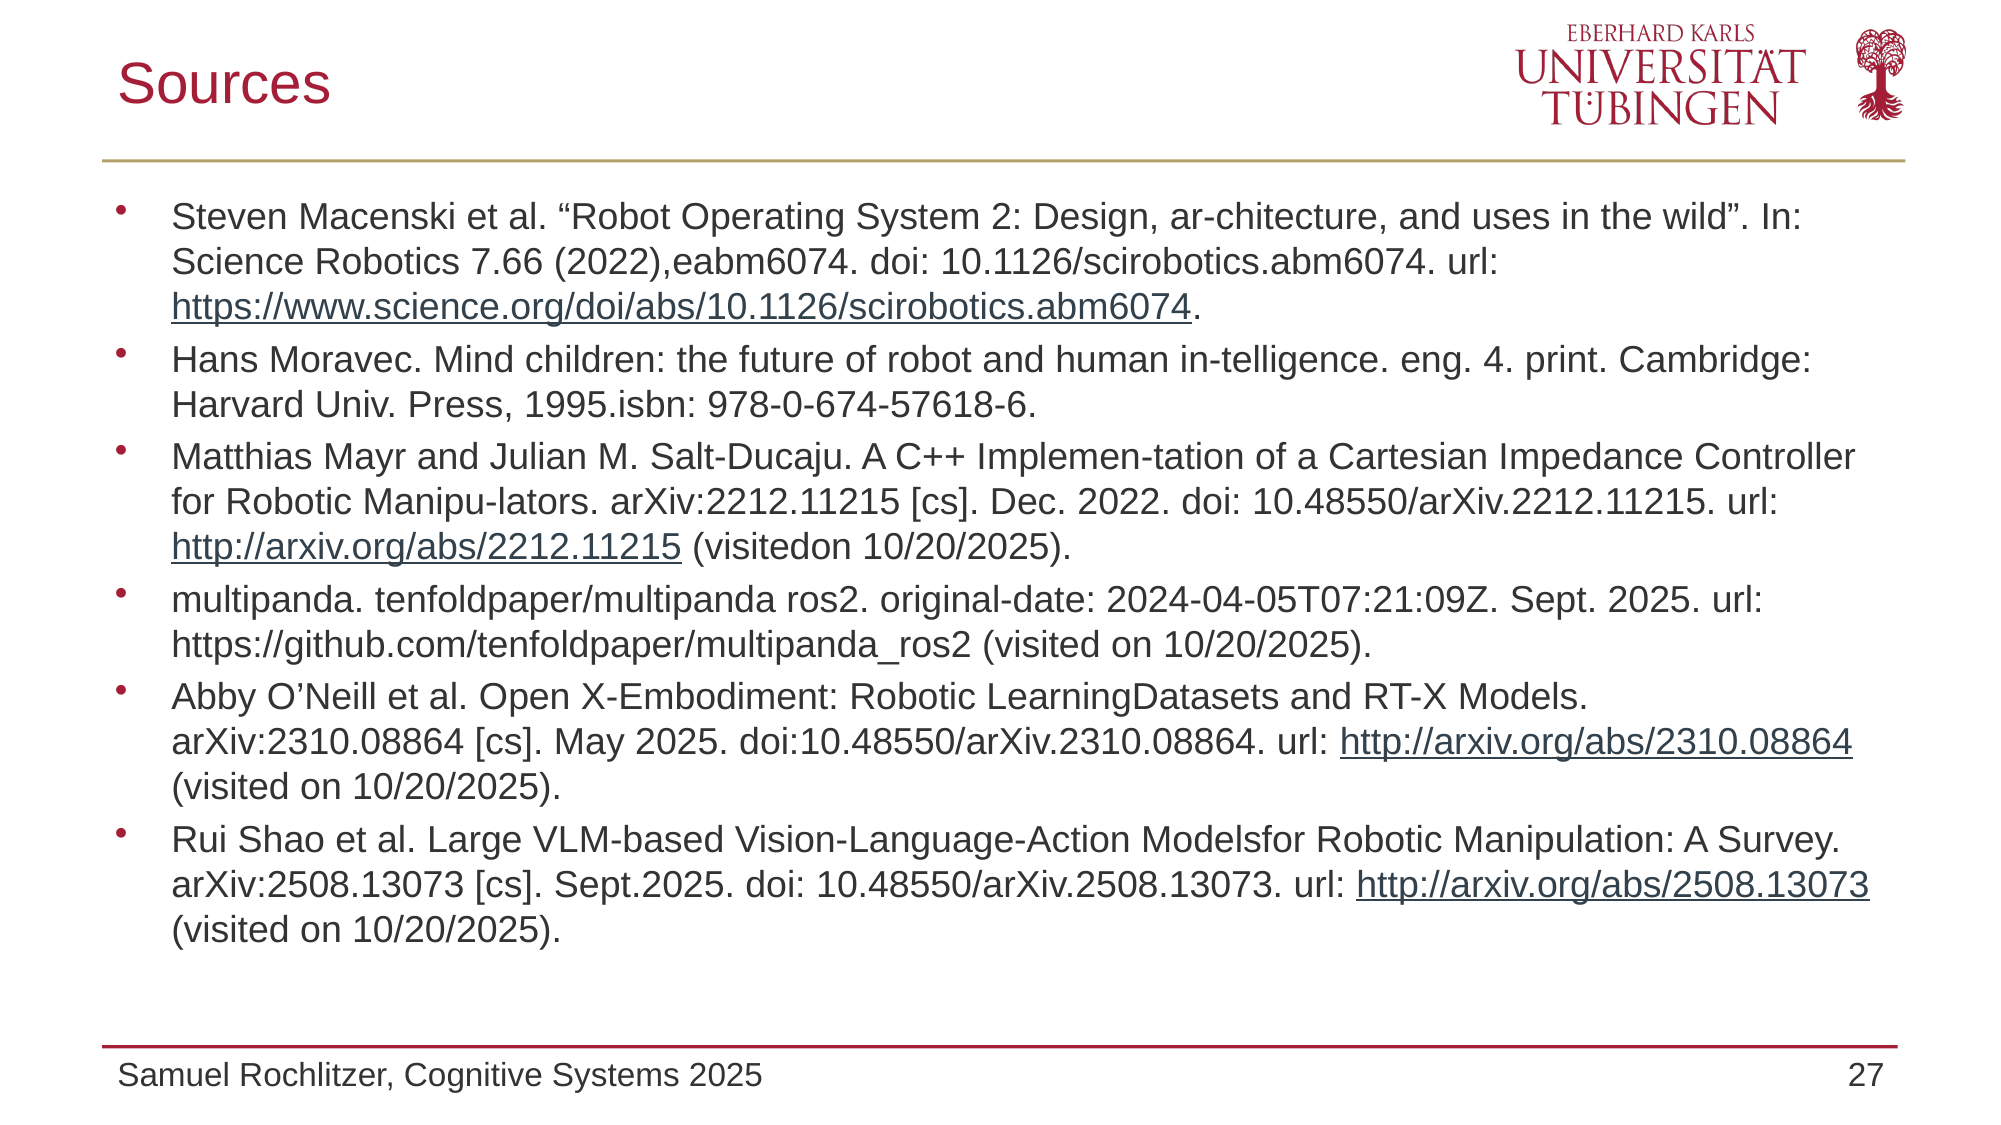

# Sources
Steven Macenski et al. “Robot Operating System 2: Design, ar-chitecture, and uses in the wild”. In: Science Robotics 7.66 (2022),eabm6074. doi: 10.1126/scirobotics.abm6074. url: https://www.science.org/doi/abs/10.1126/scirobotics.abm6074.
Hans Moravec. Mind children: the future of robot and human in-telligence. eng. 4. print. Cambridge: Harvard Univ. Press, 1995.isbn: 978-0-674-57618-6.
Matthias Mayr and Julian M. Salt-Ducaju. A C++ Implemen-tation of a Cartesian Impedance Controller for Robotic Manipu-lators. arXiv:2212.11215 [cs]. Dec. 2022. doi: 10.48550/arXiv.2212.11215. url: http://arxiv.org/abs/2212.11215 (visitedon 10/20/2025).
multipanda. tenfoldpaper/multipanda ros2. original-date: 2024-04-05T07:21:09Z. Sept. 2025. url: https://github.com/tenfoldpaper/multipanda_ros2 (visited on 10/20/2025).
Abby O’Neill et al. Open X-Embodiment: Robotic LearningDatasets and RT-X Models. arXiv:2310.08864 [cs]. May 2025. doi:10.48550/arXiv.2310.08864. url: http://arxiv.org/abs/2310.08864 (visited on 10/20/2025).
Rui Shao et al. Large VLM-based Vision-Language-Action Modelsfor Robotic Manipulation: A Survey. arXiv:2508.13073 [cs]. Sept.2025. doi: 10.48550/arXiv.2508.13073. url: http://arxiv.org/abs/2508.13073 (visited on 10/20/2025).
Samuel Rochlitzer, Cognitive Systems 2025
27